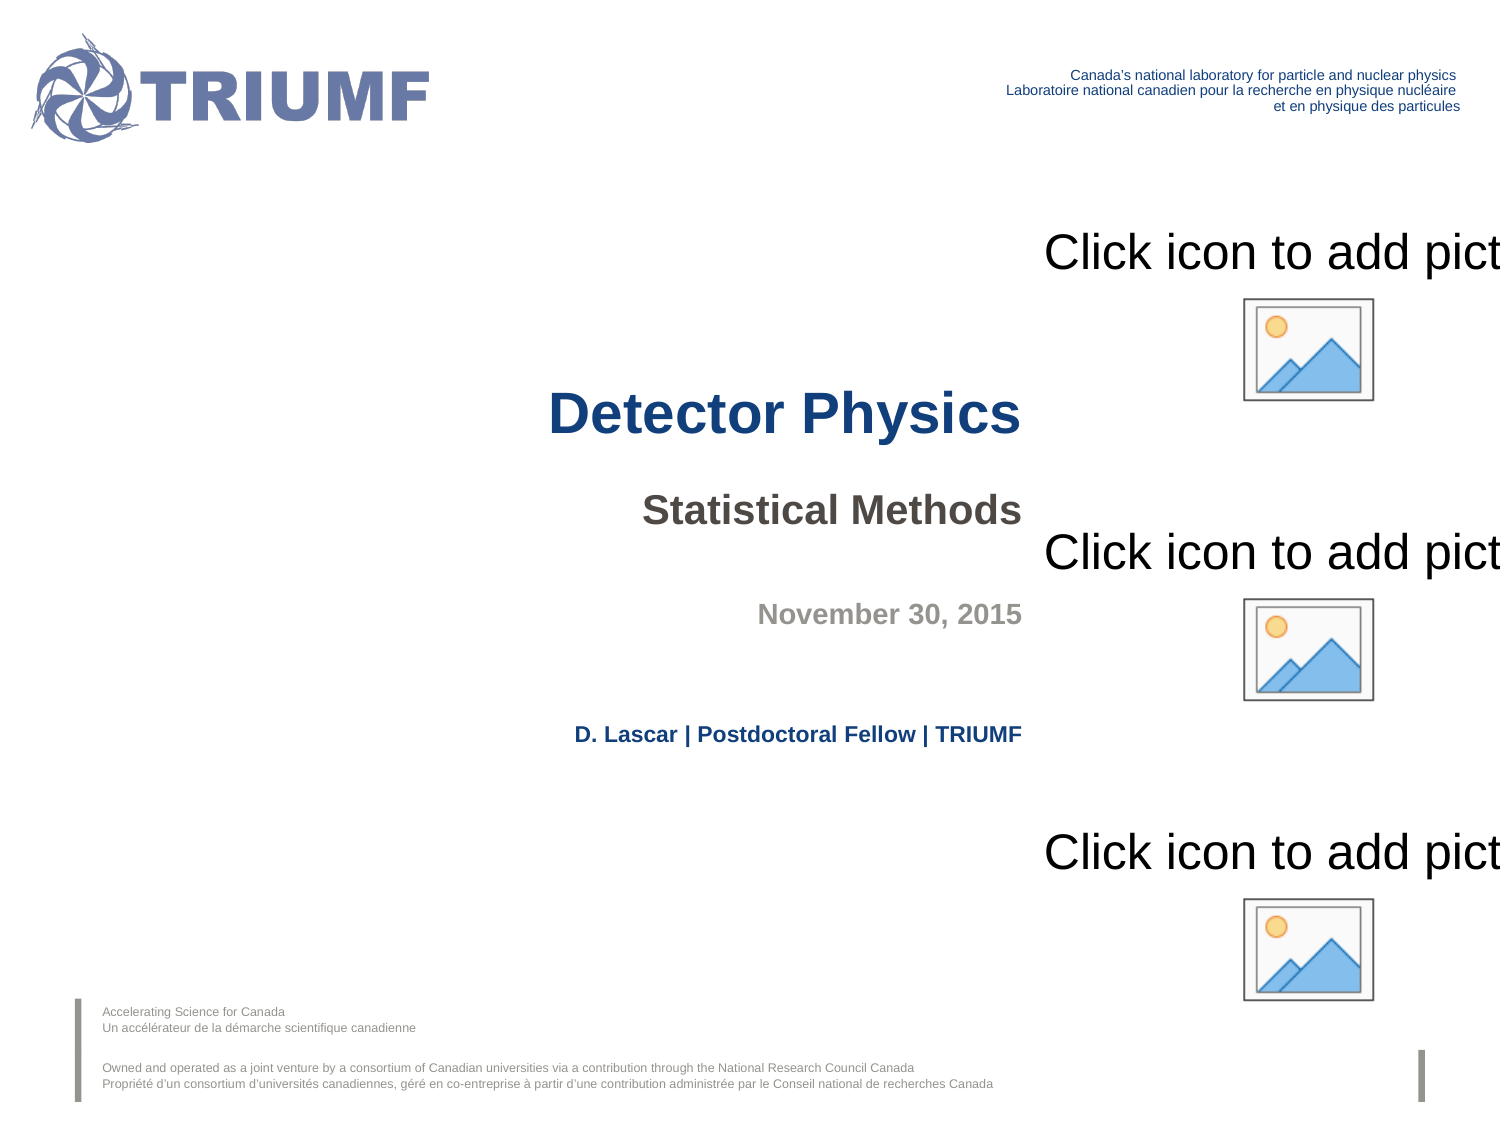

Detector Physics
Statistical Methods

November 30, 2015
D. Lascar | Postdoctoral Fellow | TRIUMF